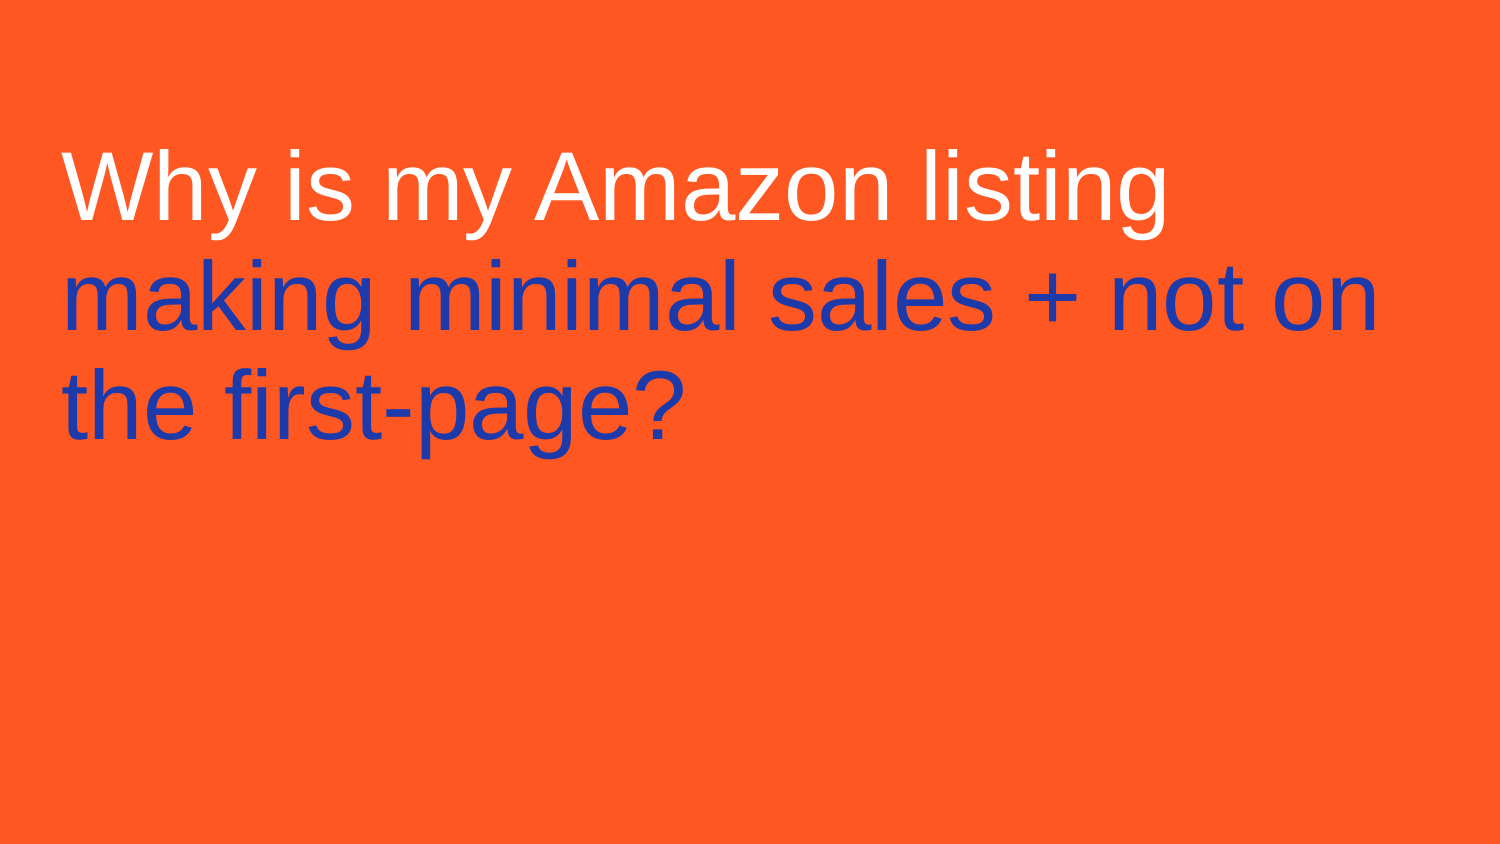

# Why is my Amazon listing making minimal sales + not on the first-page?